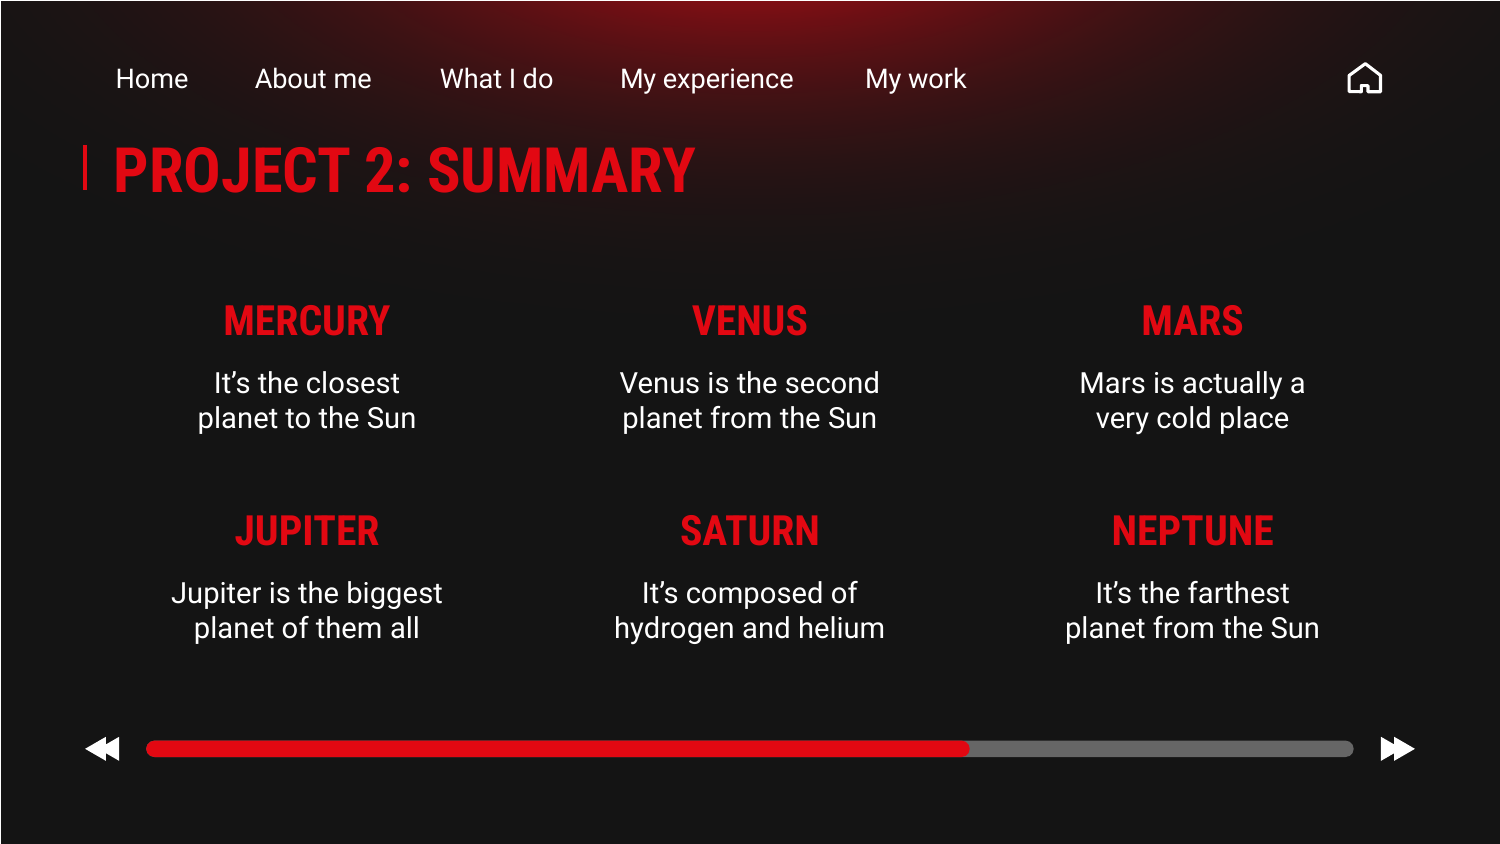

Home
About me
What I do
My experience
My work

# PROJECT 2: SUMMARY
MERCURY
VENUS
MARS
It’s the closest planet to the Sun
Venus is the second planet from the Sun
Mars is actually a very cold place
JUPITER
SATURN
NEPTUNE
Jupiter is the biggest planet of them all
It’s composed of hydrogen and helium
It’s the farthest planet from the Sun